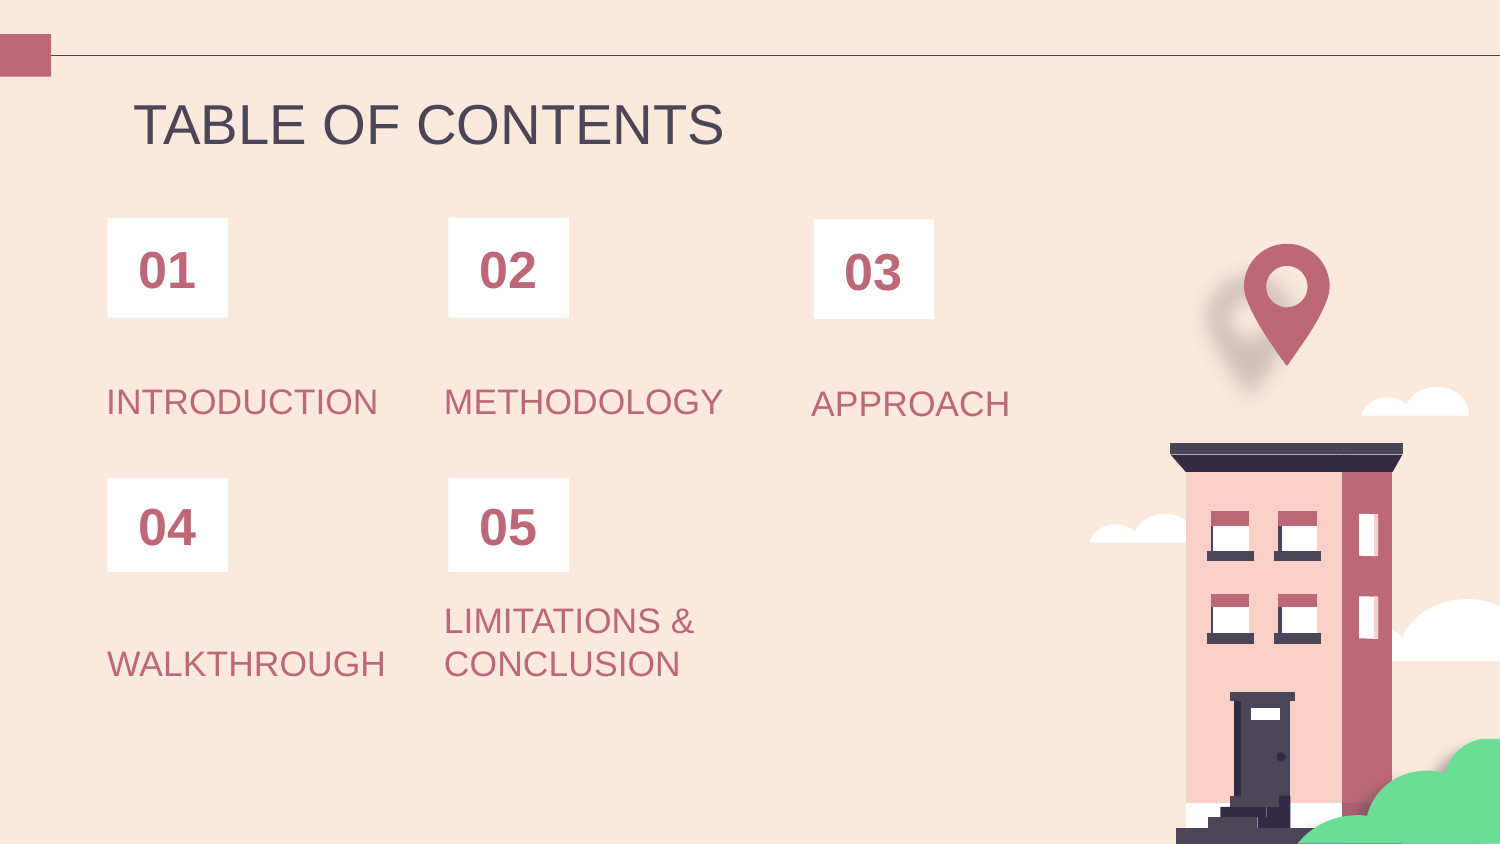

# TABLE OF CONTENTS
01
02
03

INTRODUCTION
METHODOLOGY
APPROACH
04
05
WALKTHROUGH
LIMITATIONS & CONCLUSION